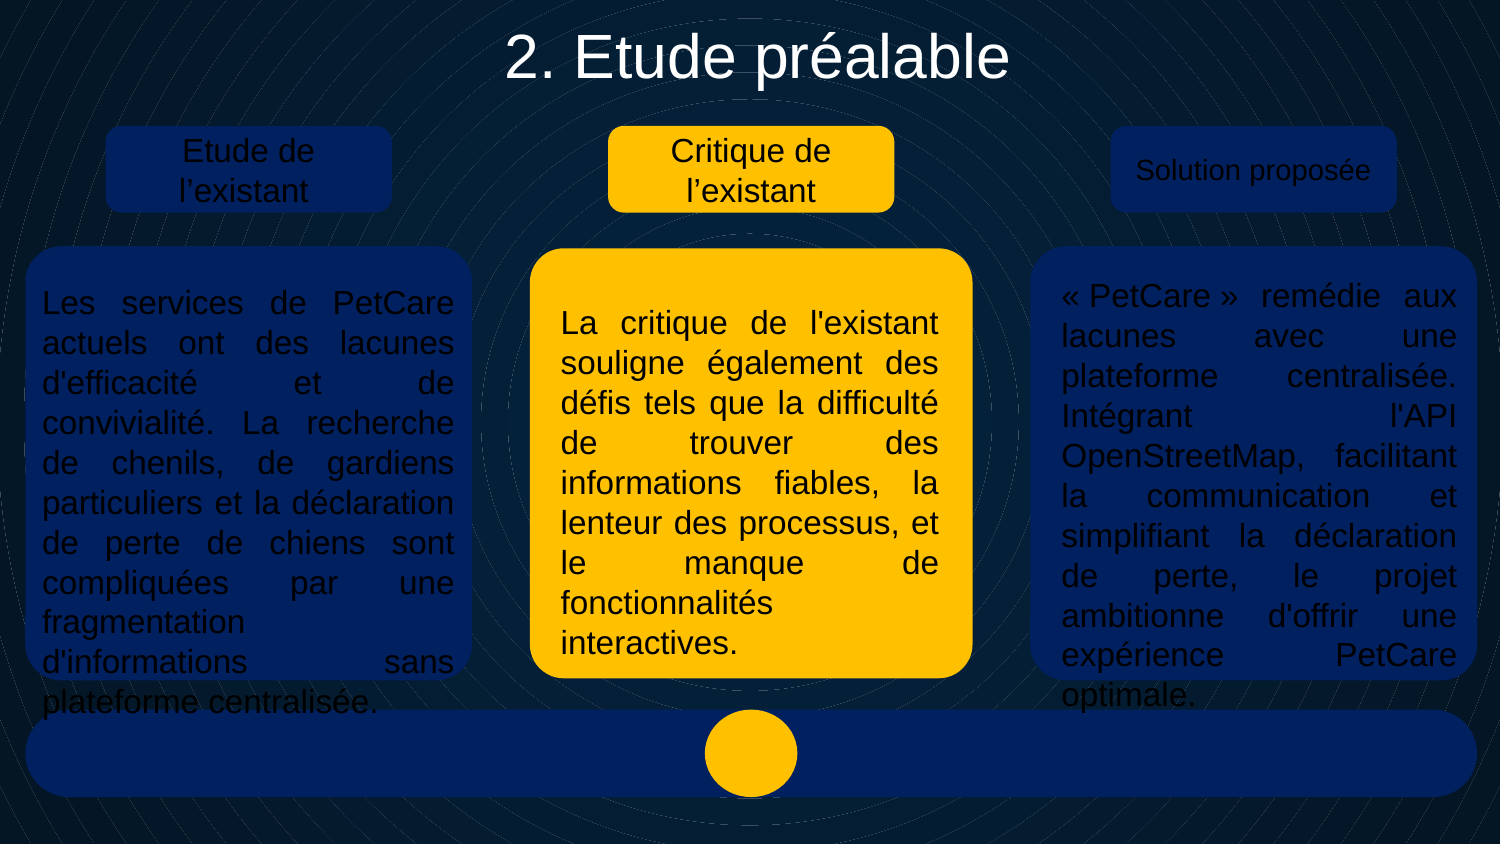

2. Etude préalable
Etude de l’existant
Critique de l’existant
Solution proposée

« PetCare » remédie aux lacunes avec une plateforme centralisée. Intégrant l'API OpenStreetMap, facilitant la communication et simplifiant la déclaration de perte, le projet ambitionne d'offrir une expérience PetCare optimale.
Les services de PetCare actuels ont des lacunes d'efficacité et de convivialité. La recherche de chenils, de gardiens particuliers et la déclaration de perte de chiens sont compliquées par une fragmentation d'informations sans plateforme centralisée.
La critique de l'existant souligne également des défis tels que la difficulté de trouver des informations fiables, la lenteur des processus, et le manque de fonctionnalités interactives.